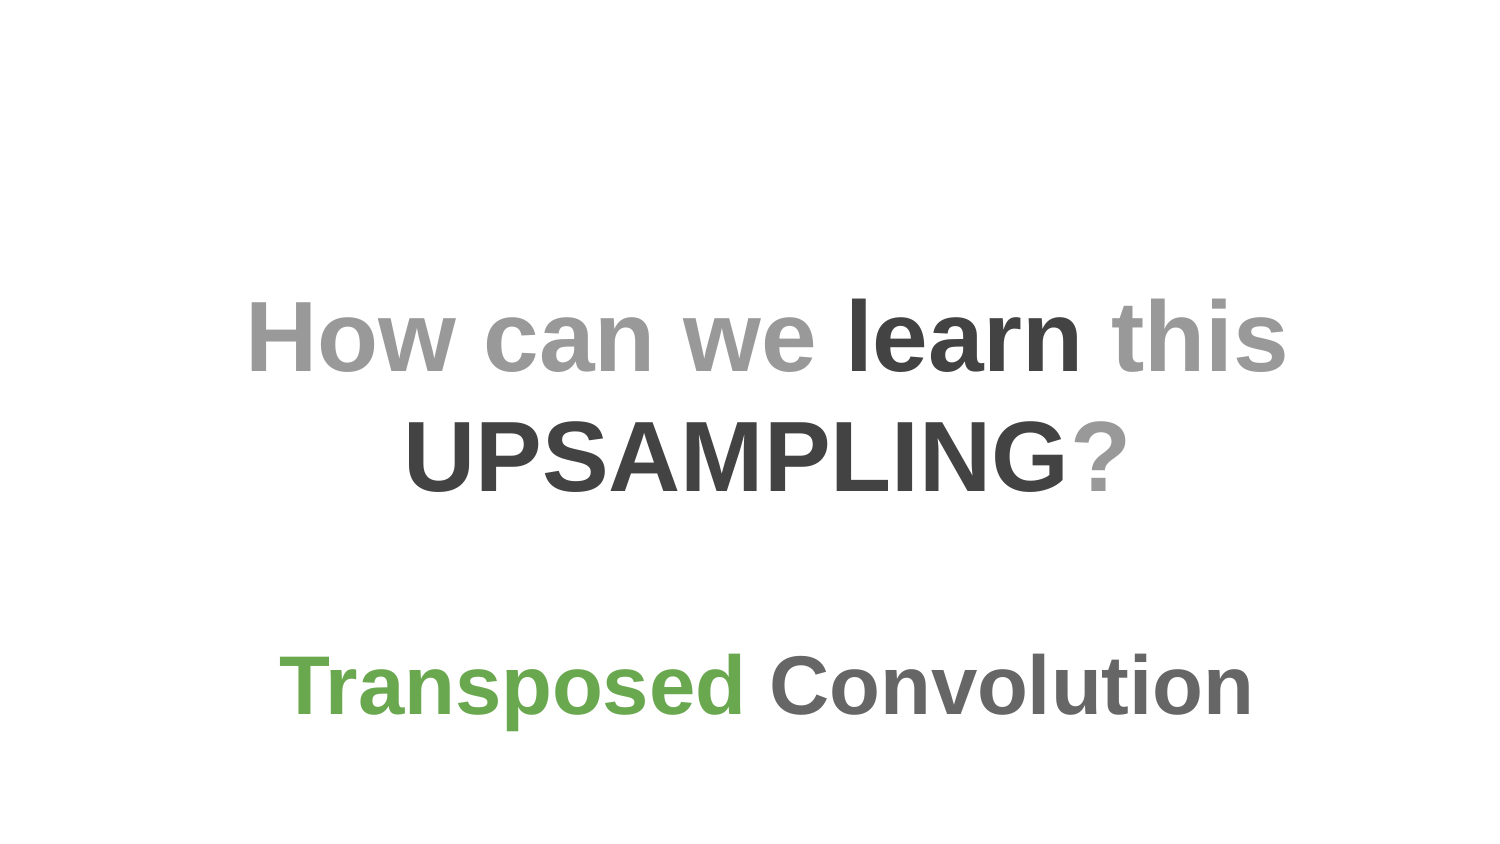

How can we learn this UPSAMPLING?

Transposed Convolution